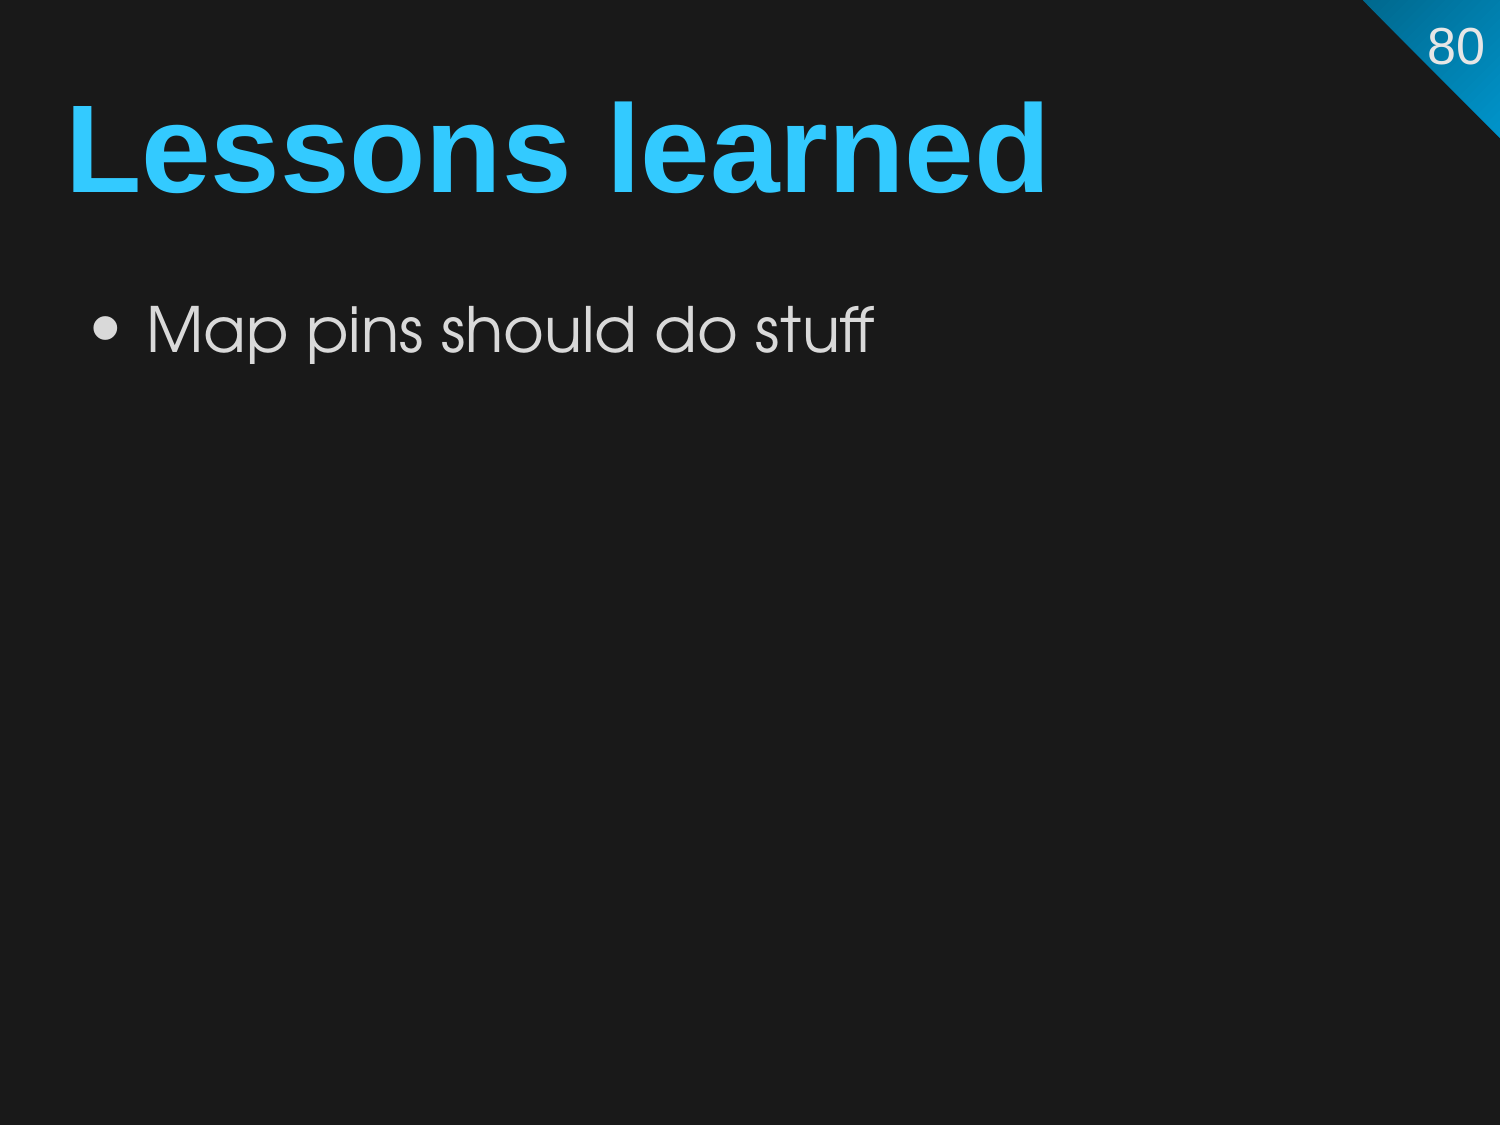

80
# Lessons learned
Map pins should do stuff